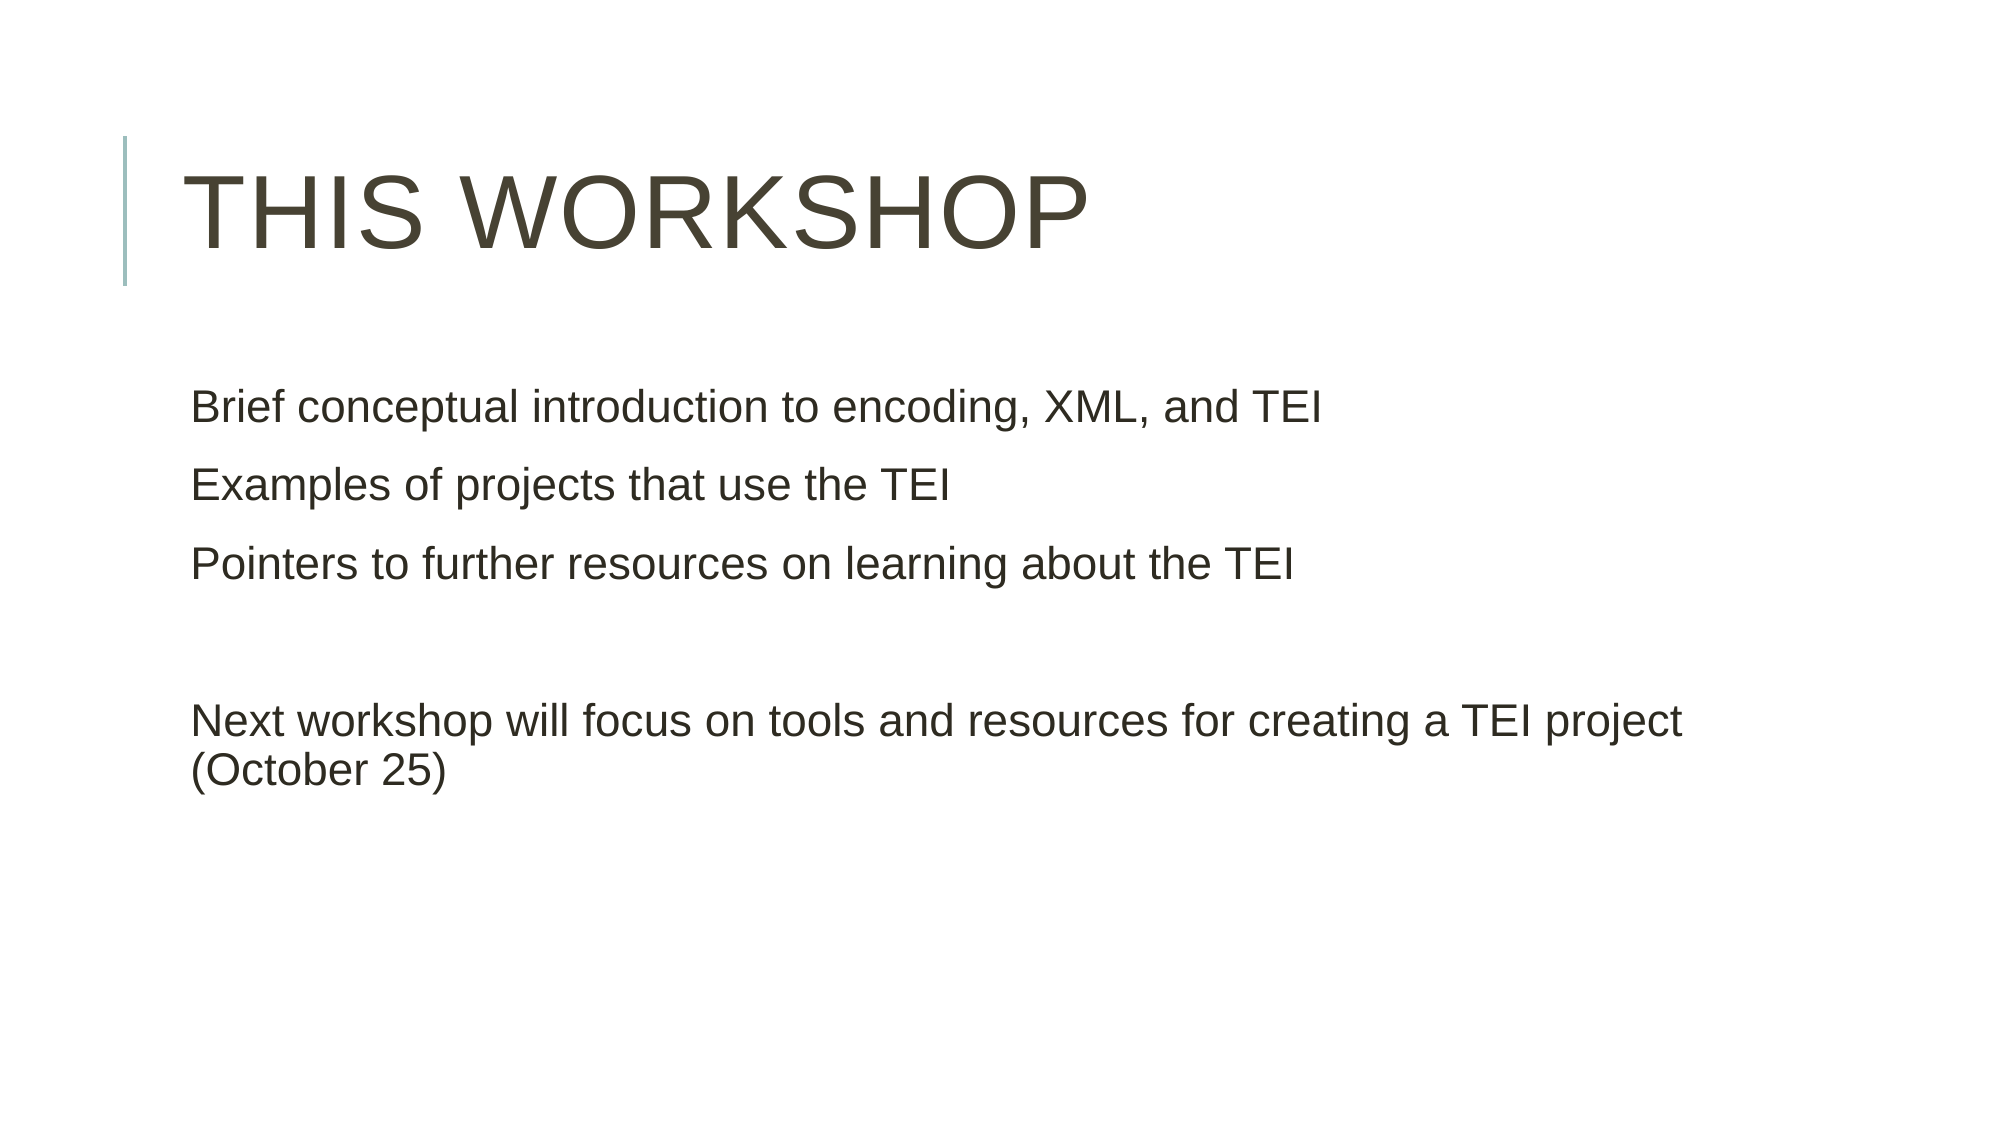

# This Workshop
Brief conceptual introduction to encoding, XML, and TEI
Examples of projects that use the TEI
Pointers to further resources on learning about the TEI

Next workshop will focus on tools and resources for creating a TEI project (October 25)